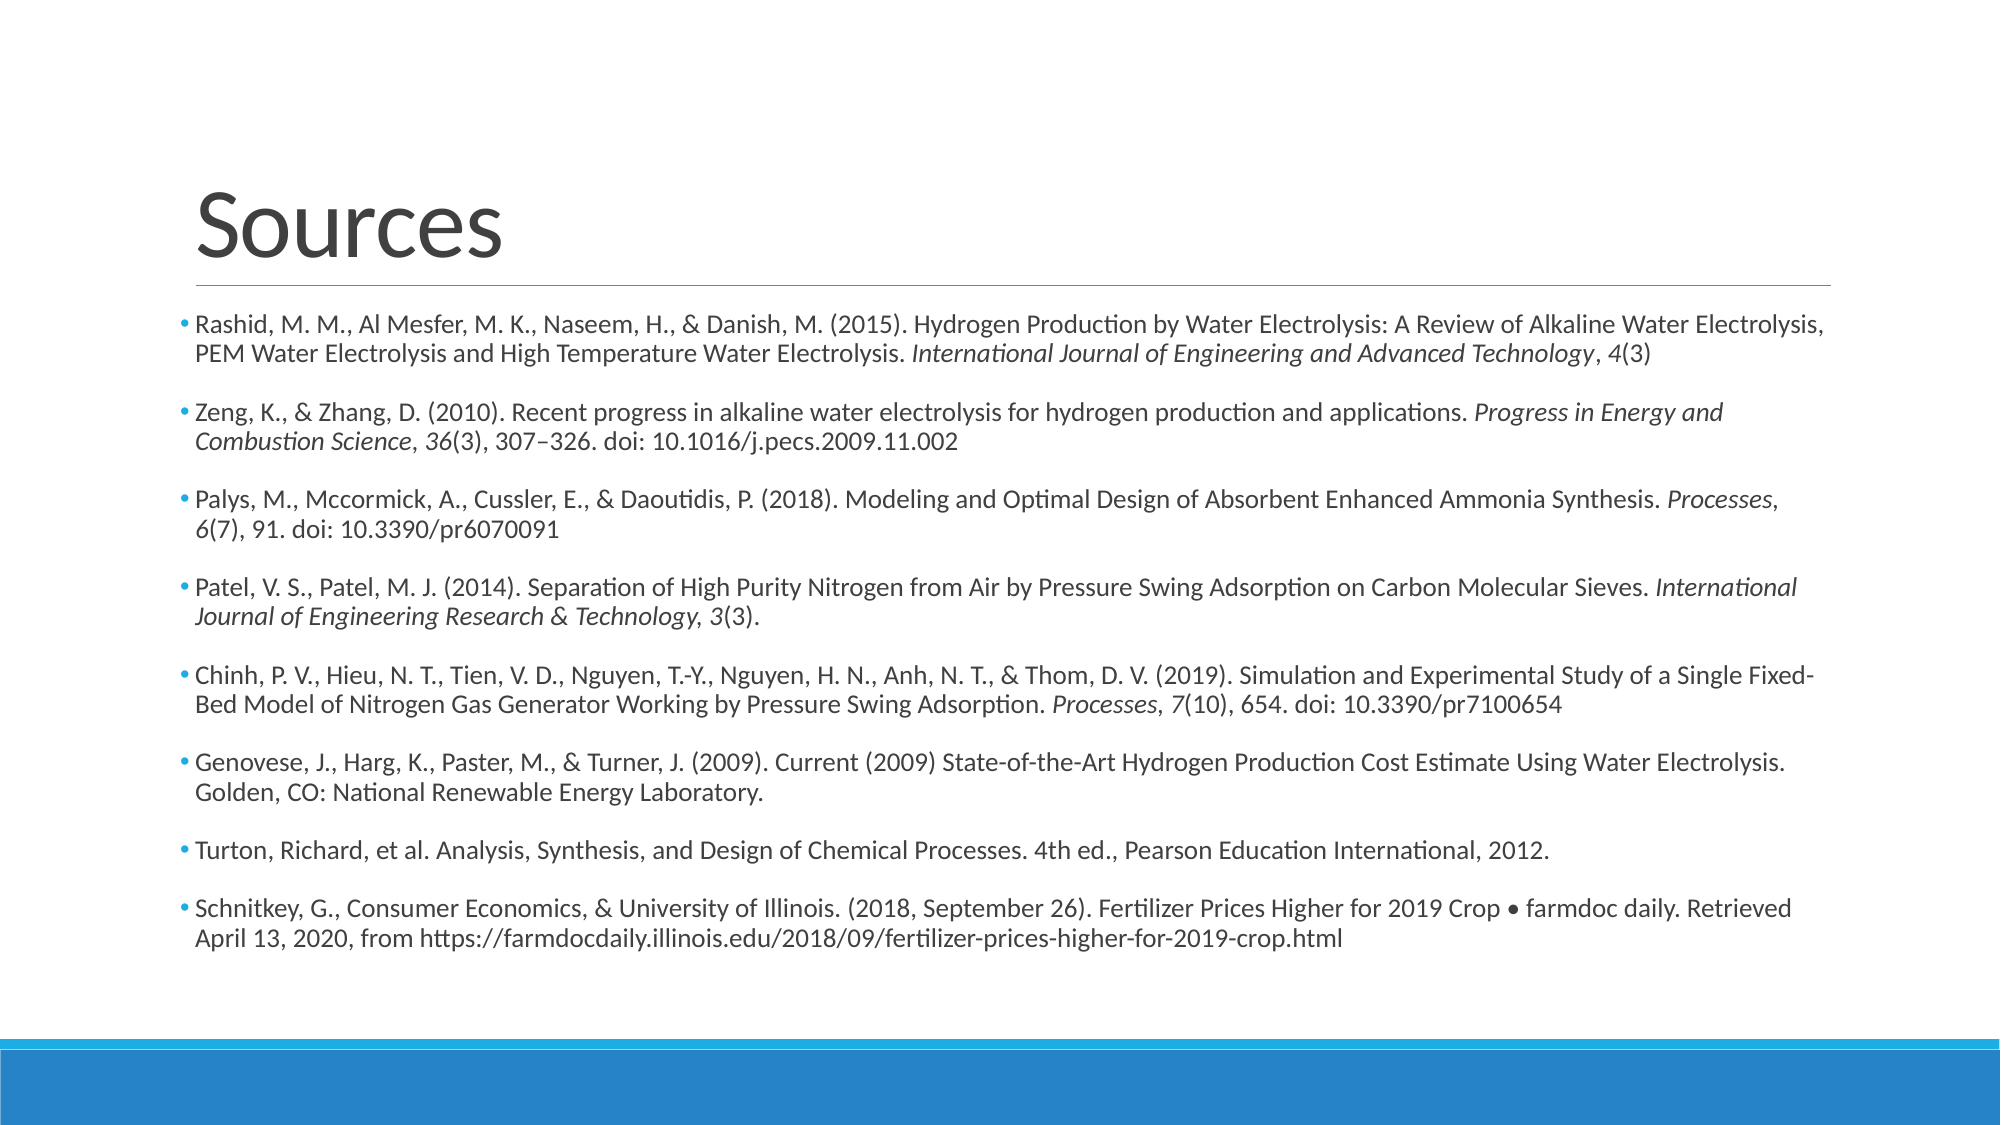

# Sources
Rashid, M. M., Al Mesfer, M. K., Naseem, H., & Danish, M. (2015). Hydrogen Production by Water Electrolysis: A Review of Alkaline Water Electrolysis, PEM Water Electrolysis and High Temperature Water Electrolysis. International Journal of Engineering and Advanced Technology, 4(3)
Zeng, K., & Zhang, D. (2010). Recent progress in alkaline water electrolysis for hydrogen production and applications. Progress in Energy and Combustion Science, 36(3), 307–326. doi: 10.1016/j.pecs.2009.11.002
Palys, M., Mccormick, A., Cussler, E., & Daoutidis, P. (2018). Modeling and Optimal Design of Absorbent Enhanced Ammonia Synthesis. Processes, 6(7), 91. doi: 10.3390/pr6070091
Patel, V. S., Patel, M. J. (2014). Separation of High Purity Nitrogen from Air by Pressure Swing Adsorption on Carbon Molecular Sieves. International Journal of Engineering Research & Technology, 3(3).
Chinh, P. V., Hieu, N. T., Tien, V. D., Nguyen, T.-Y., Nguyen, H. N., Anh, N. T., & Thom, D. V. (2019). Simulation and Experimental Study of a Single Fixed-Bed Model of Nitrogen Gas Generator Working by Pressure Swing Adsorption. Processes, 7(10), 654. doi: 10.3390/pr7100654
Genovese, J., Harg, K., Paster, M., & Turner, J. (2009). Current (2009) State-of-the-Art Hydrogen Production Cost Estimate Using Water Electrolysis. Golden, CO: National Renewable Energy Laboratory.
Turton, Richard, et al. Analysis, Synthesis, and Design of Chemical Processes. 4th ed., Pearson Education International, 2012.
Schnitkey, G., Consumer Economics, & University of Illinois. (2018, September 26). Fertilizer Prices Higher for 2019 Crop • farmdoc daily. Retrieved April 13, 2020, from https://farmdocdaily.illinois.edu/2018/09/fertilizer-prices-higher-for-2019-crop.html